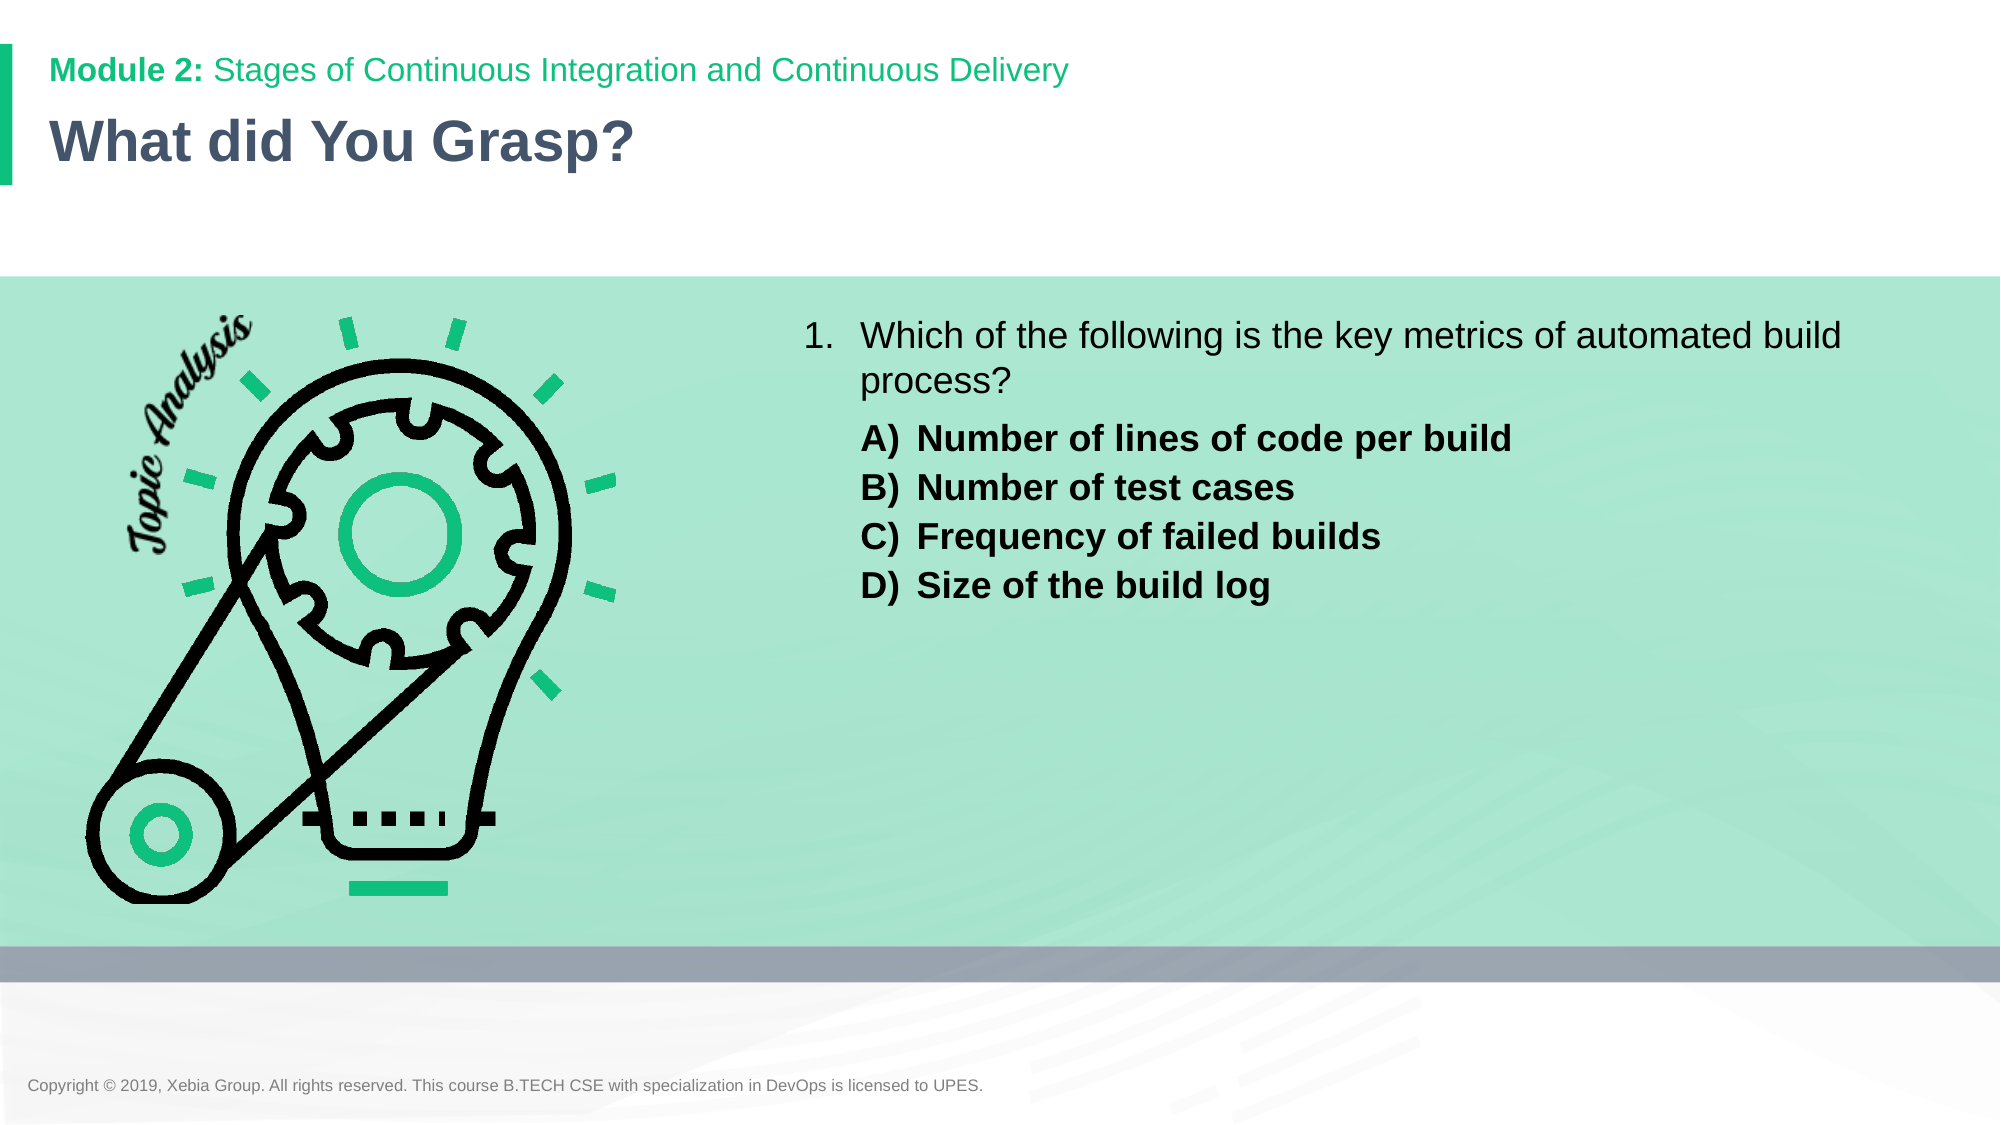

# What did You Grasp?
1.	Which of the following is the key metrics of automated build process?
Number of lines of code per build
Number of test cases
Frequency of failed builds
Size of the build log